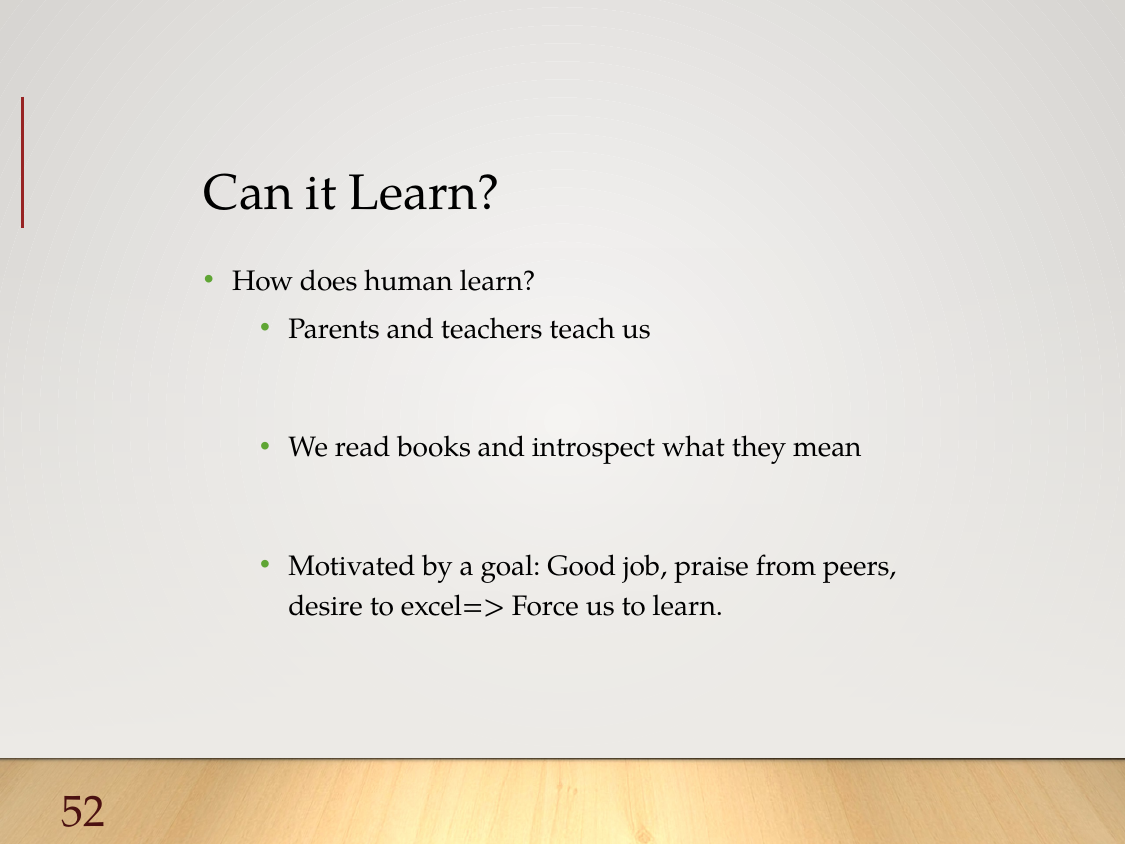

# Can it Learn?
How does human learn?
Parents and teachers teach us

We read books and introspect what they mean

Motivated by a goal: Good job, praise from peers, desire to excel=> Force us to learn.
52